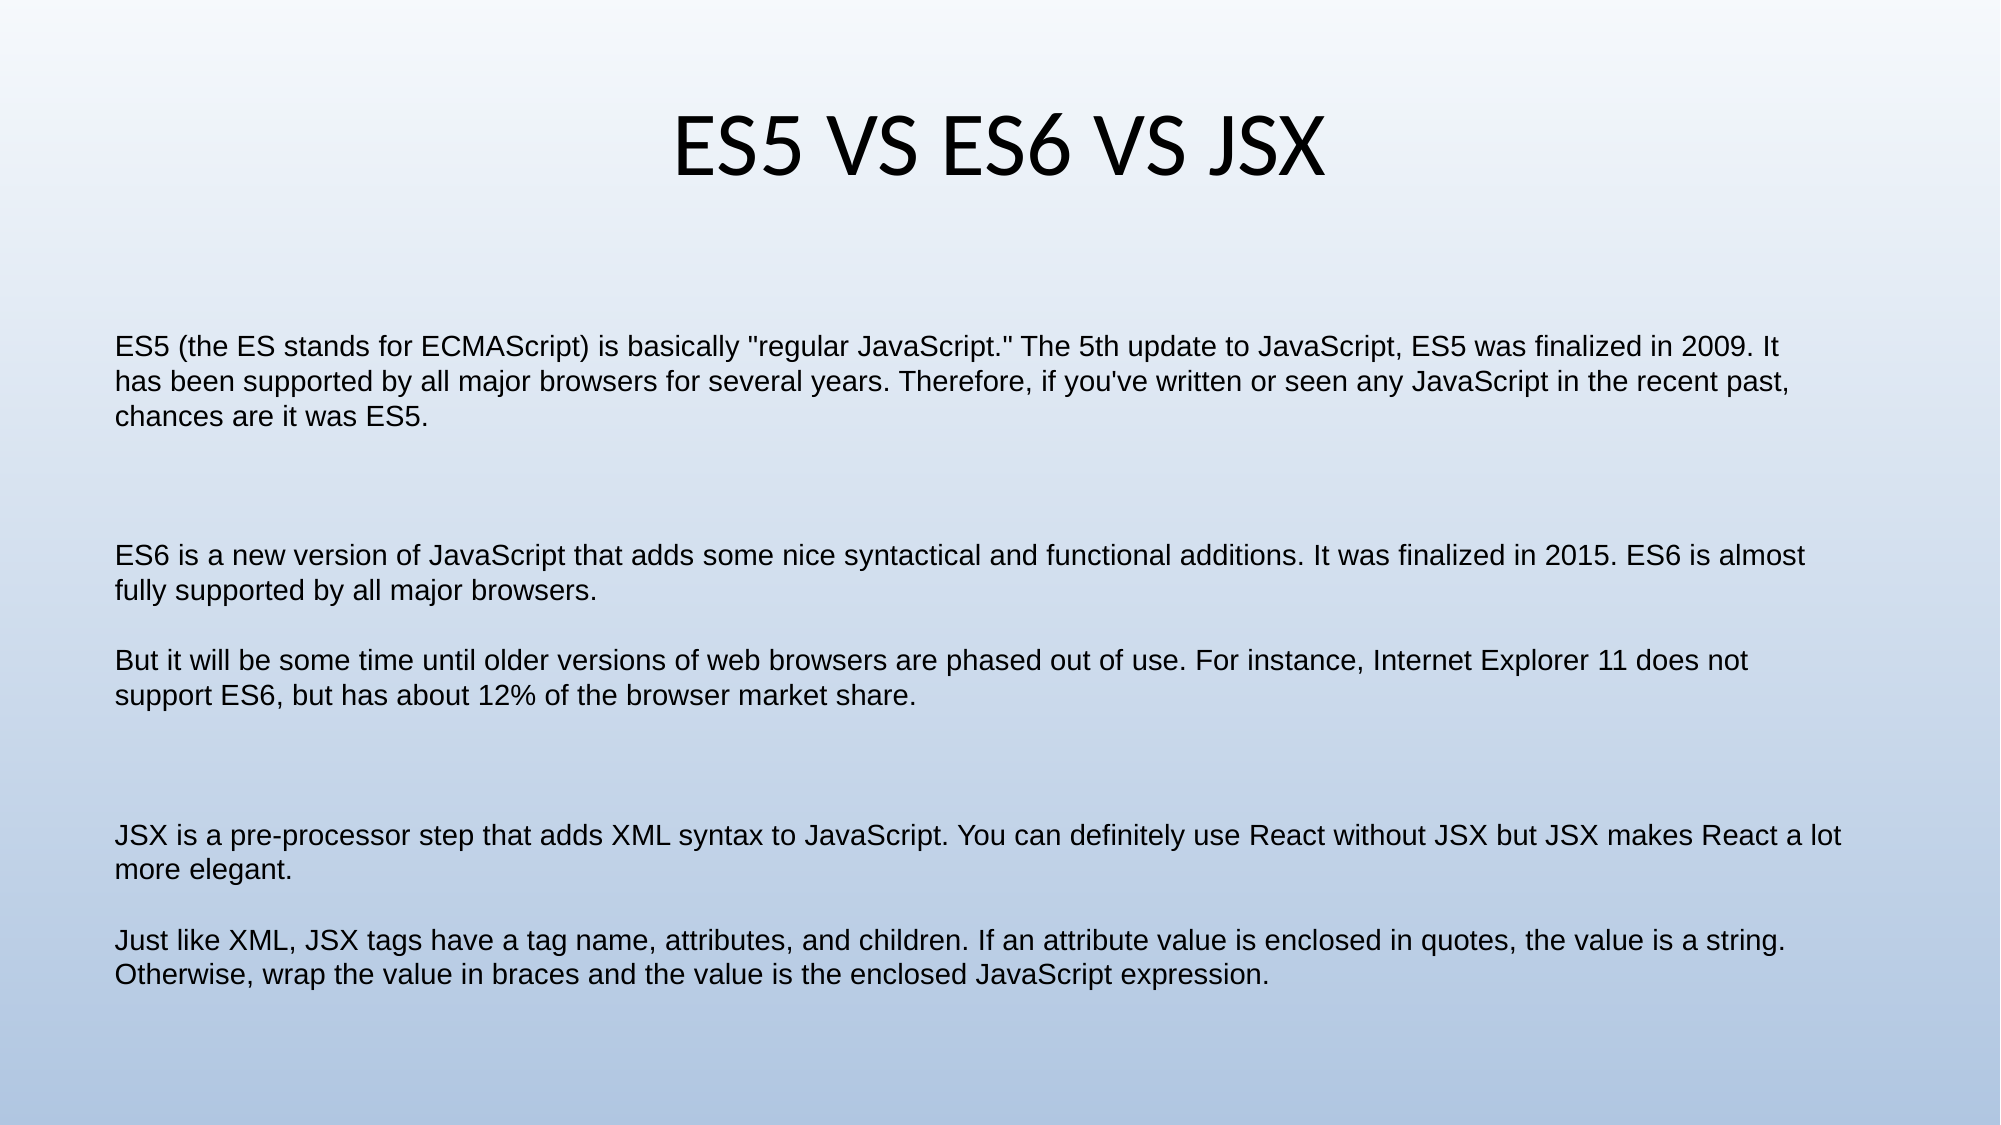

# ES5 VS ES6 VS JSX
ES5 (the ES stands for ECMAScript) is basically "regular JavaScript." The 5th update to JavaScript, ES5 was finalized in 2009. It has been supported by all major browsers for several years. Therefore, if you've written or seen any JavaScript in the recent past, chances are it was ES5.
ES6 is a new version of JavaScript that adds some nice syntactical and functional additions. It was finalized in 2015. ES6 is almost fully supported by all major browsers.

But it will be some time until older versions of web browsers are phased out of use. For instance, Internet Explorer 11 does not support ES6, but has about 12% of the browser market share.
JSX is a pre-processor step that adds XML syntax to JavaScript. You can definitely use React without JSX but JSX makes React a lot more elegant.

Just like XML, JSX tags have a tag name, attributes, and children. If an attribute value is enclosed in quotes, the value is a string. Otherwise, wrap the value in braces and the value is the enclosed JavaScript expression.